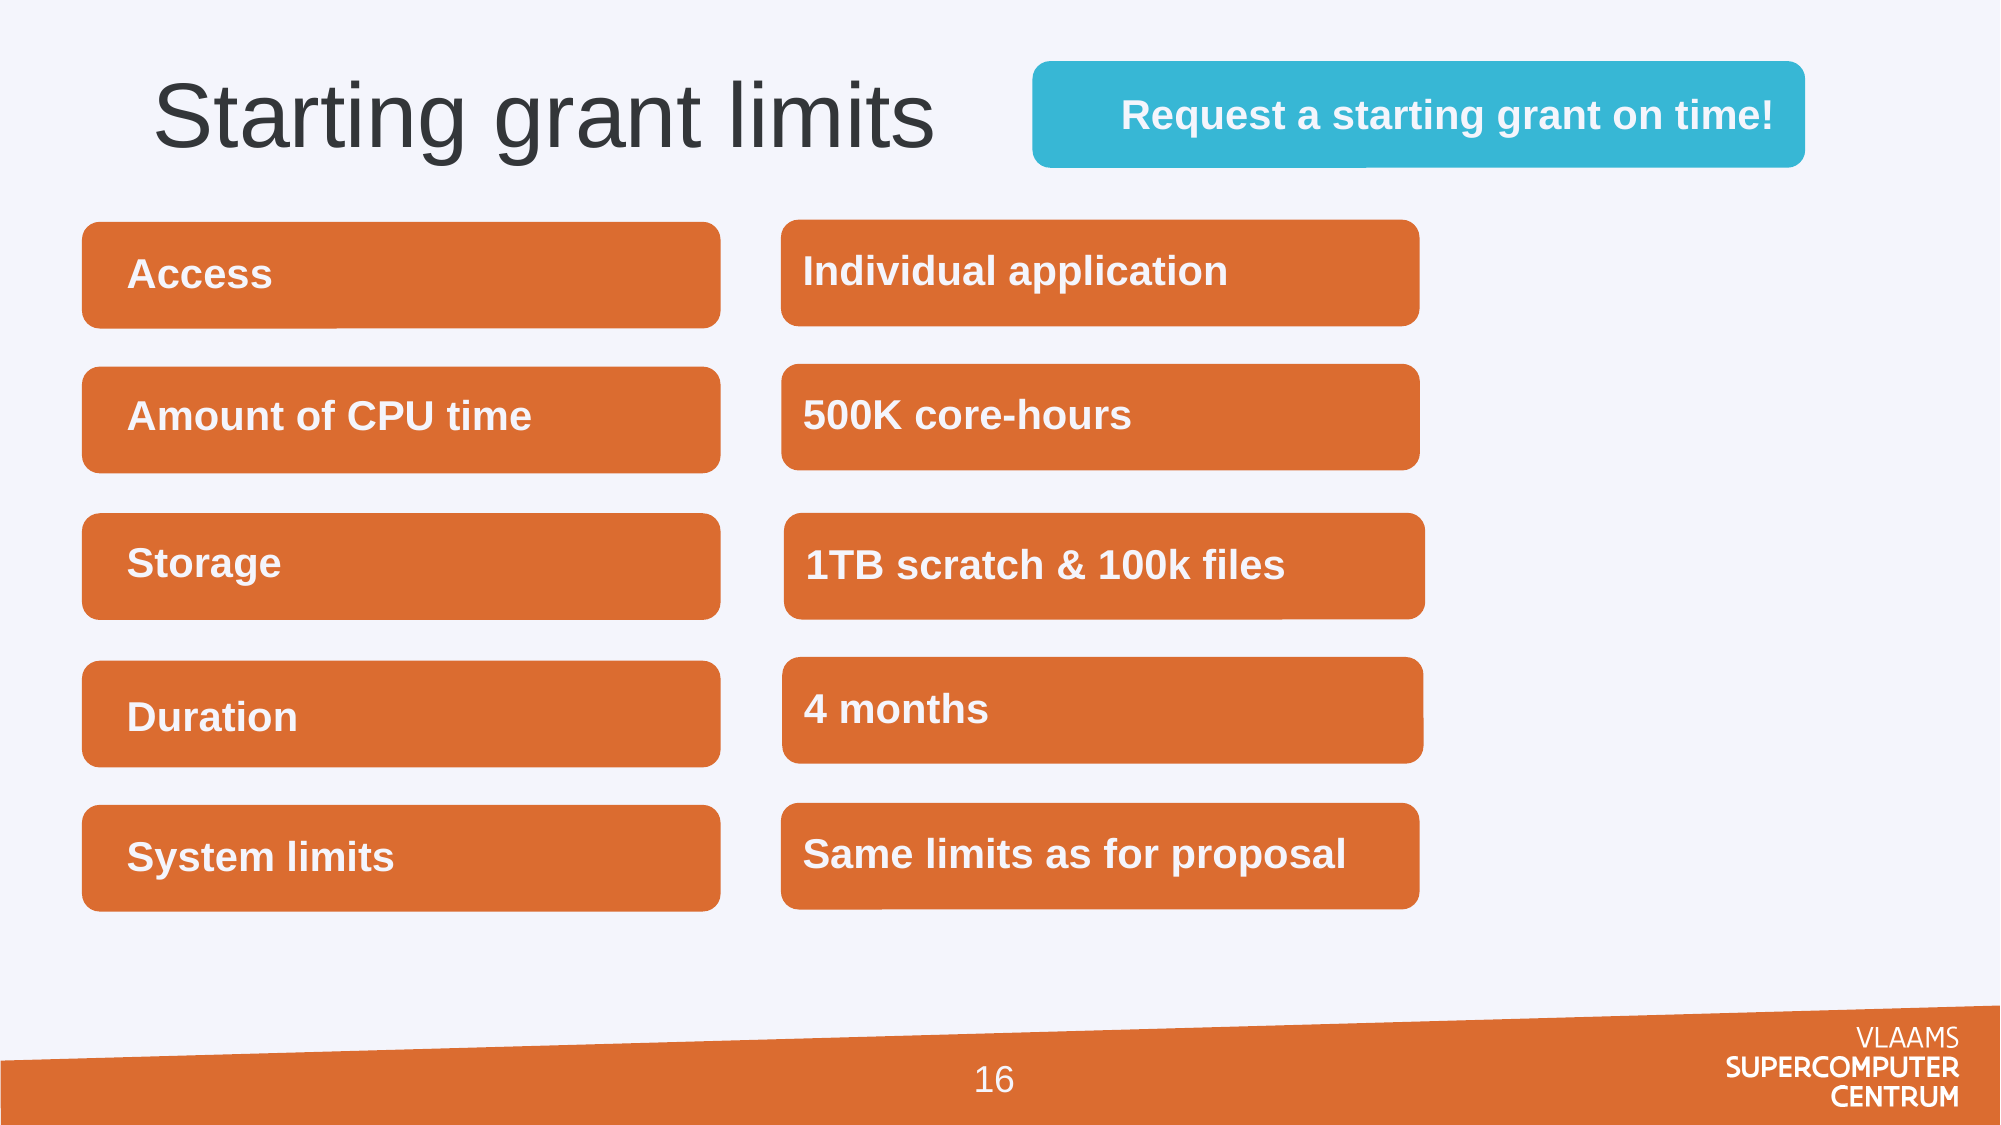

# Starting grant limits

Request a starting grant on time!

Individual application

Access

500K core-hours

Amount of CPU time

1TB scratch & 100k files

Storage

4 months

Duration

Same limits as for proposal

System limits
16